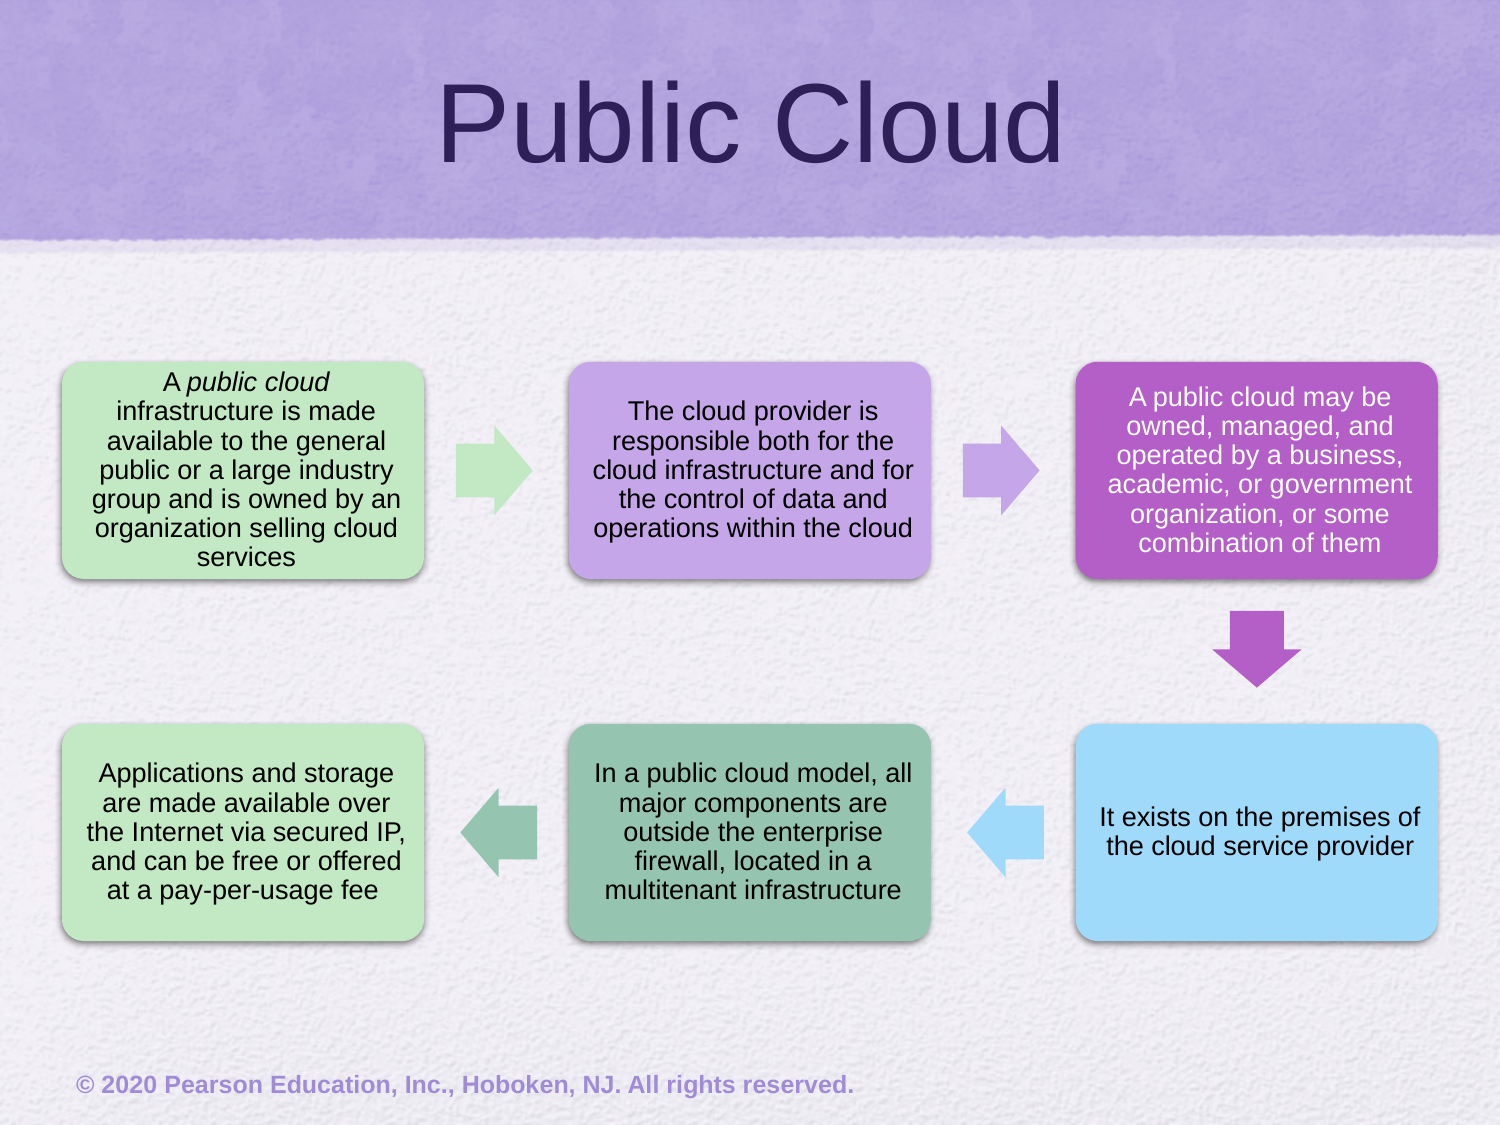

# Public Cloud
A public cloud infrastructure is made available to the general public or a large industry group and is owned by an organization selling cloud services

The cloud provider is responsible both for the cloud infrastructure and for the control of data and operations within the cloud

A public cloud may be owned, managed, and operated by a business, academic, or government organization, or some combination of them

It exists on the premises of the cloud service provider

In a public cloud model, all major components are outside the enterprise firewall, located in a multitenant infrastructure

Applications and storage are made available over the Internet via secured IP, and can be free or offered at a pay-per-usage fee
© 2020 Pearson Education, Inc., Hoboken, NJ. All rights reserved.